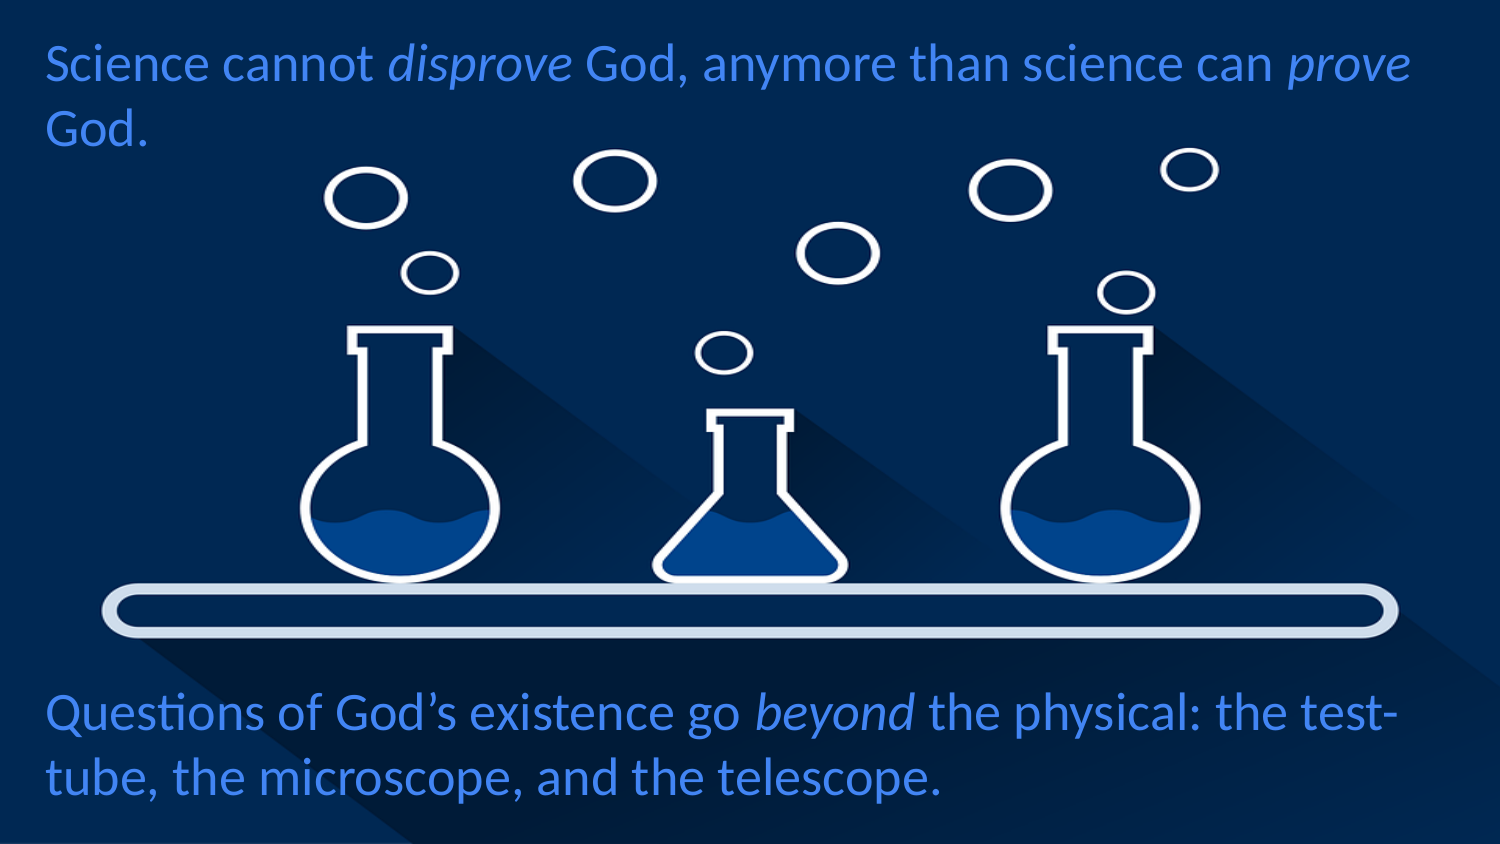

Science cannot disprove God, anymore than science can prove God.

Questions of God’s existence go beyond the physical: the test-tube, the microscope, and the telescope.